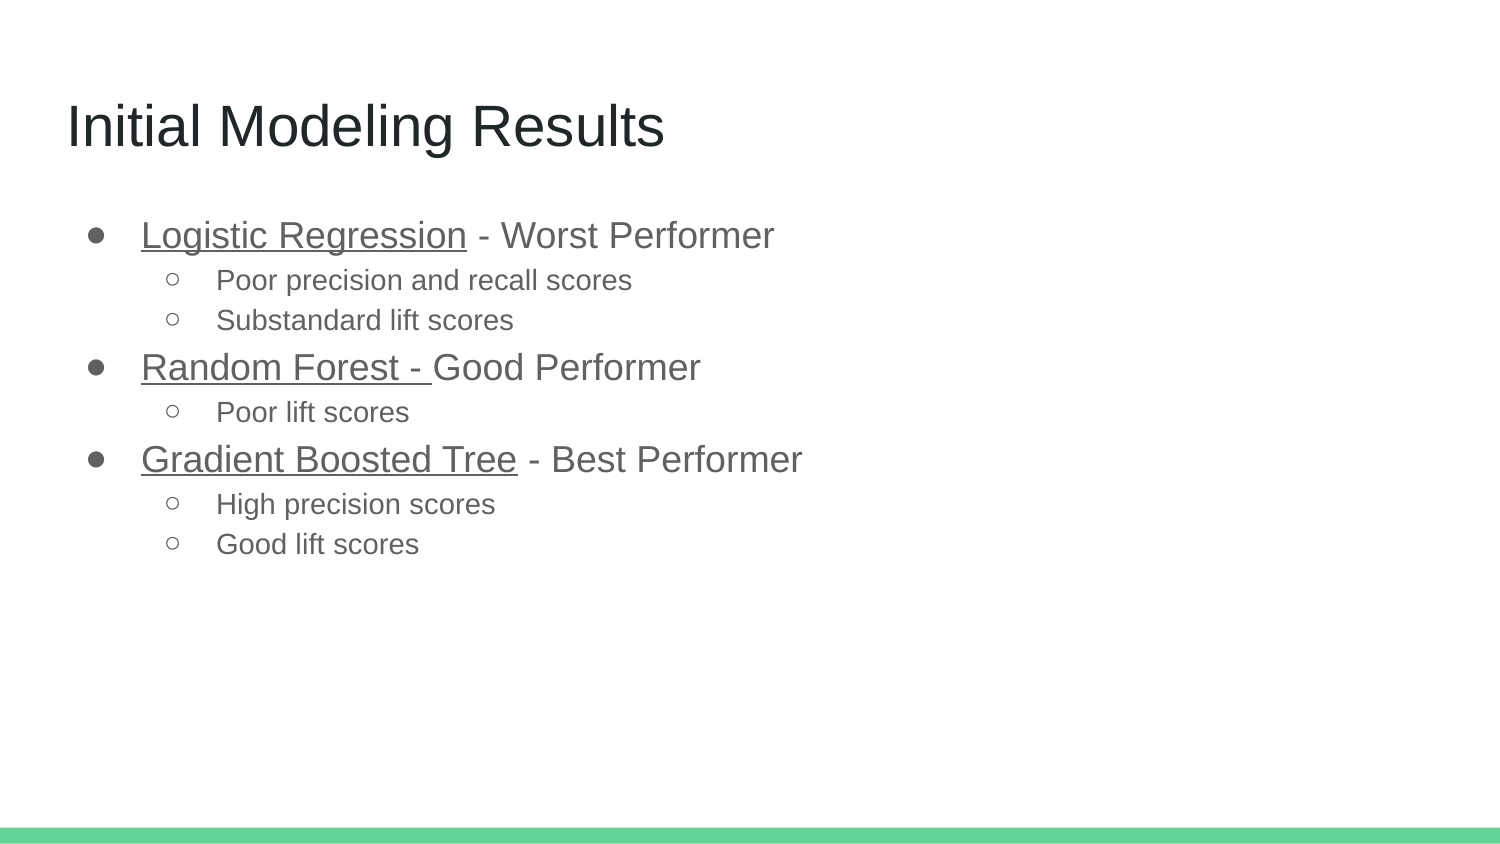

# Initial Modeling Results
Logistic Regression - Worst Performer
Poor precision and recall scores
Substandard lift scores
Random Forest - Good Performer
Poor lift scores
Gradient Boosted Tree - Best Performer
High precision scores
Good lift scores